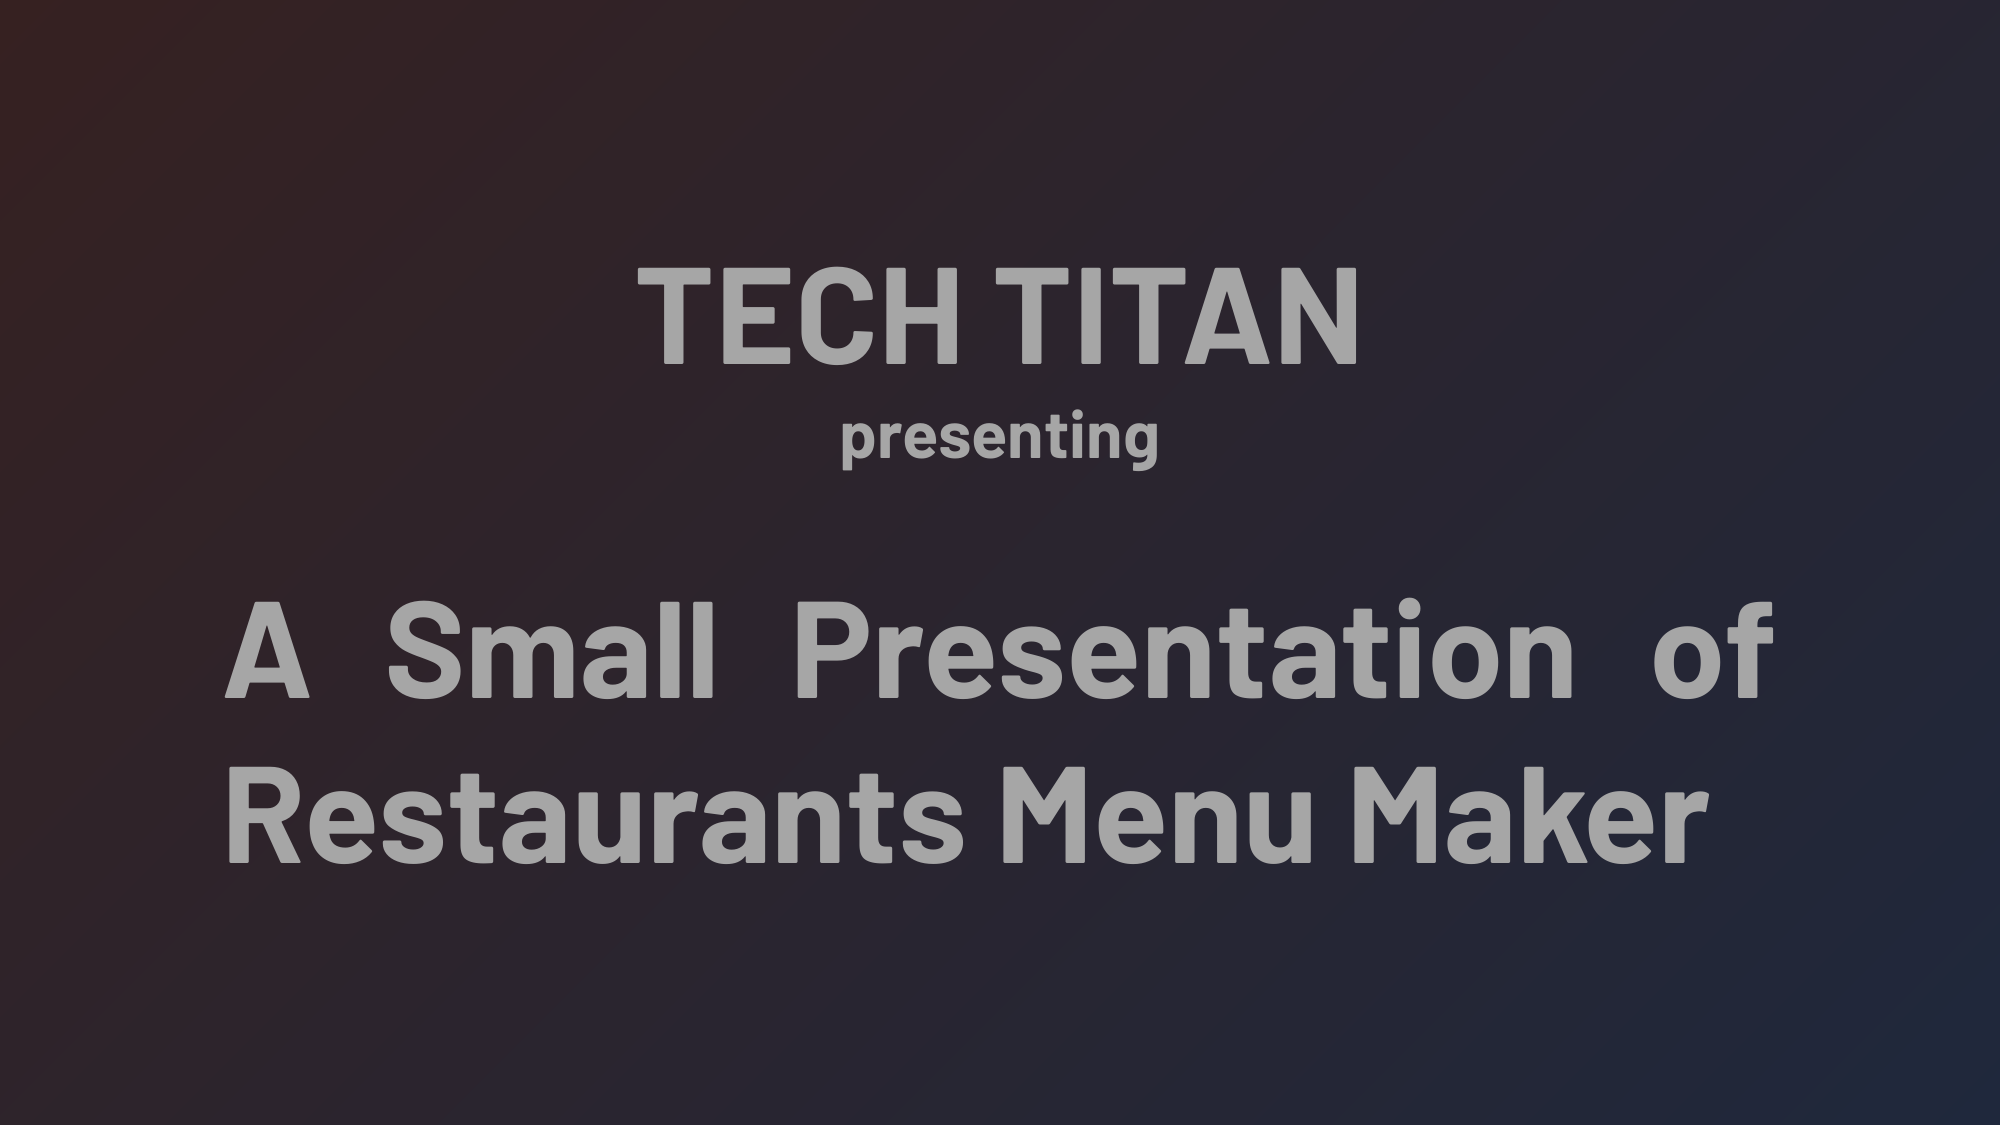

Is Your Restaurant Losing
TECH TITAN
presenting

A Small Presentation of Restaurants Menu Maker

₹65,000/-
Every Month?
Hidden problems are killing your profits...
but there's a solution!